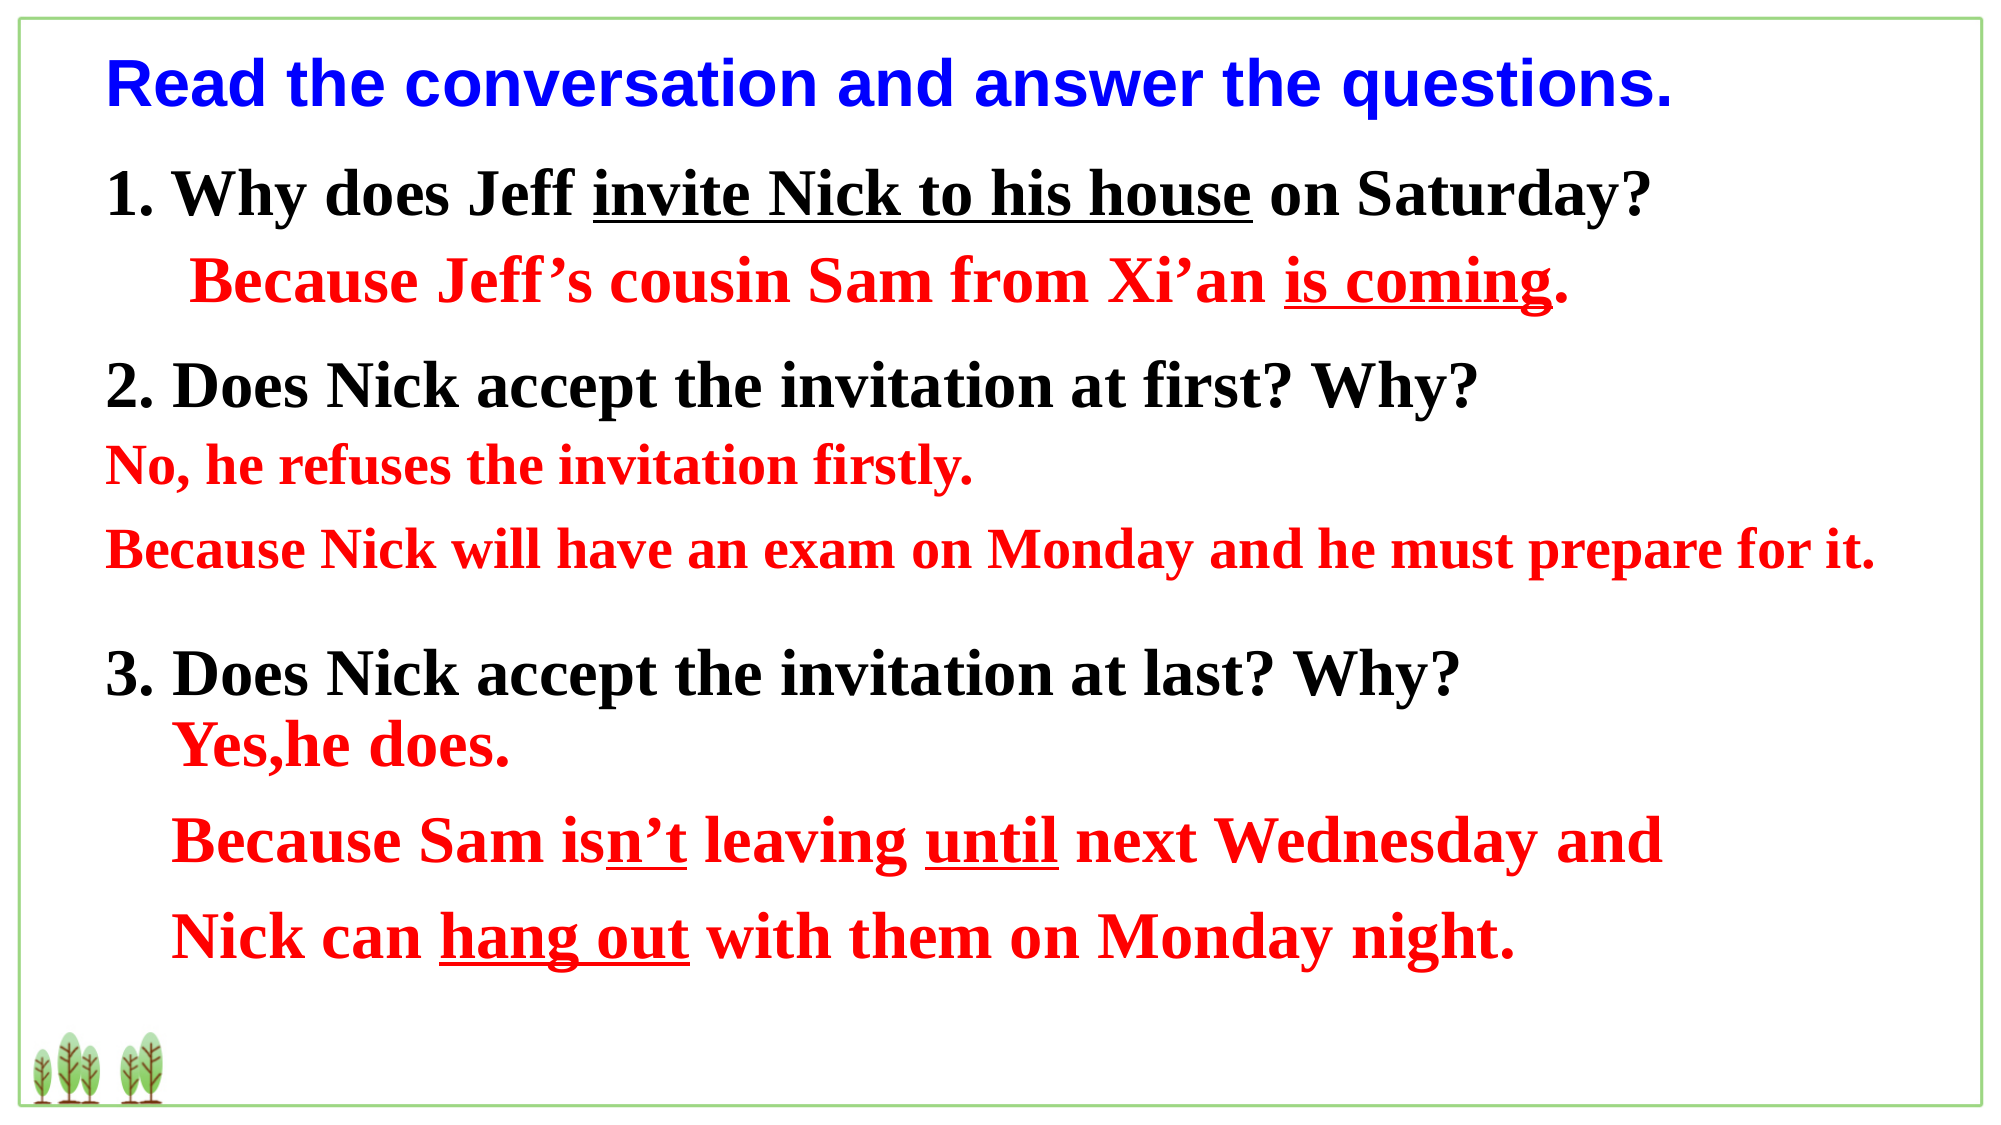

Read the conversation and answer the questions.
1. Why does Jeff invite Nick to his house on Saturday?

2. Does Nick accept the invitation at first? Why?

3. Does Nick accept the invitation at last? Why?
Because Jeff’s cousin Sam from Xi’an is coming.
No, he refuses the invitation firstly.
Because Nick will have an exam on Monday and he must prepare for it.
Yes,he does.
Because Sam isn’t leaving until next Wednesday and
Nick can hang out with them on Monday night.